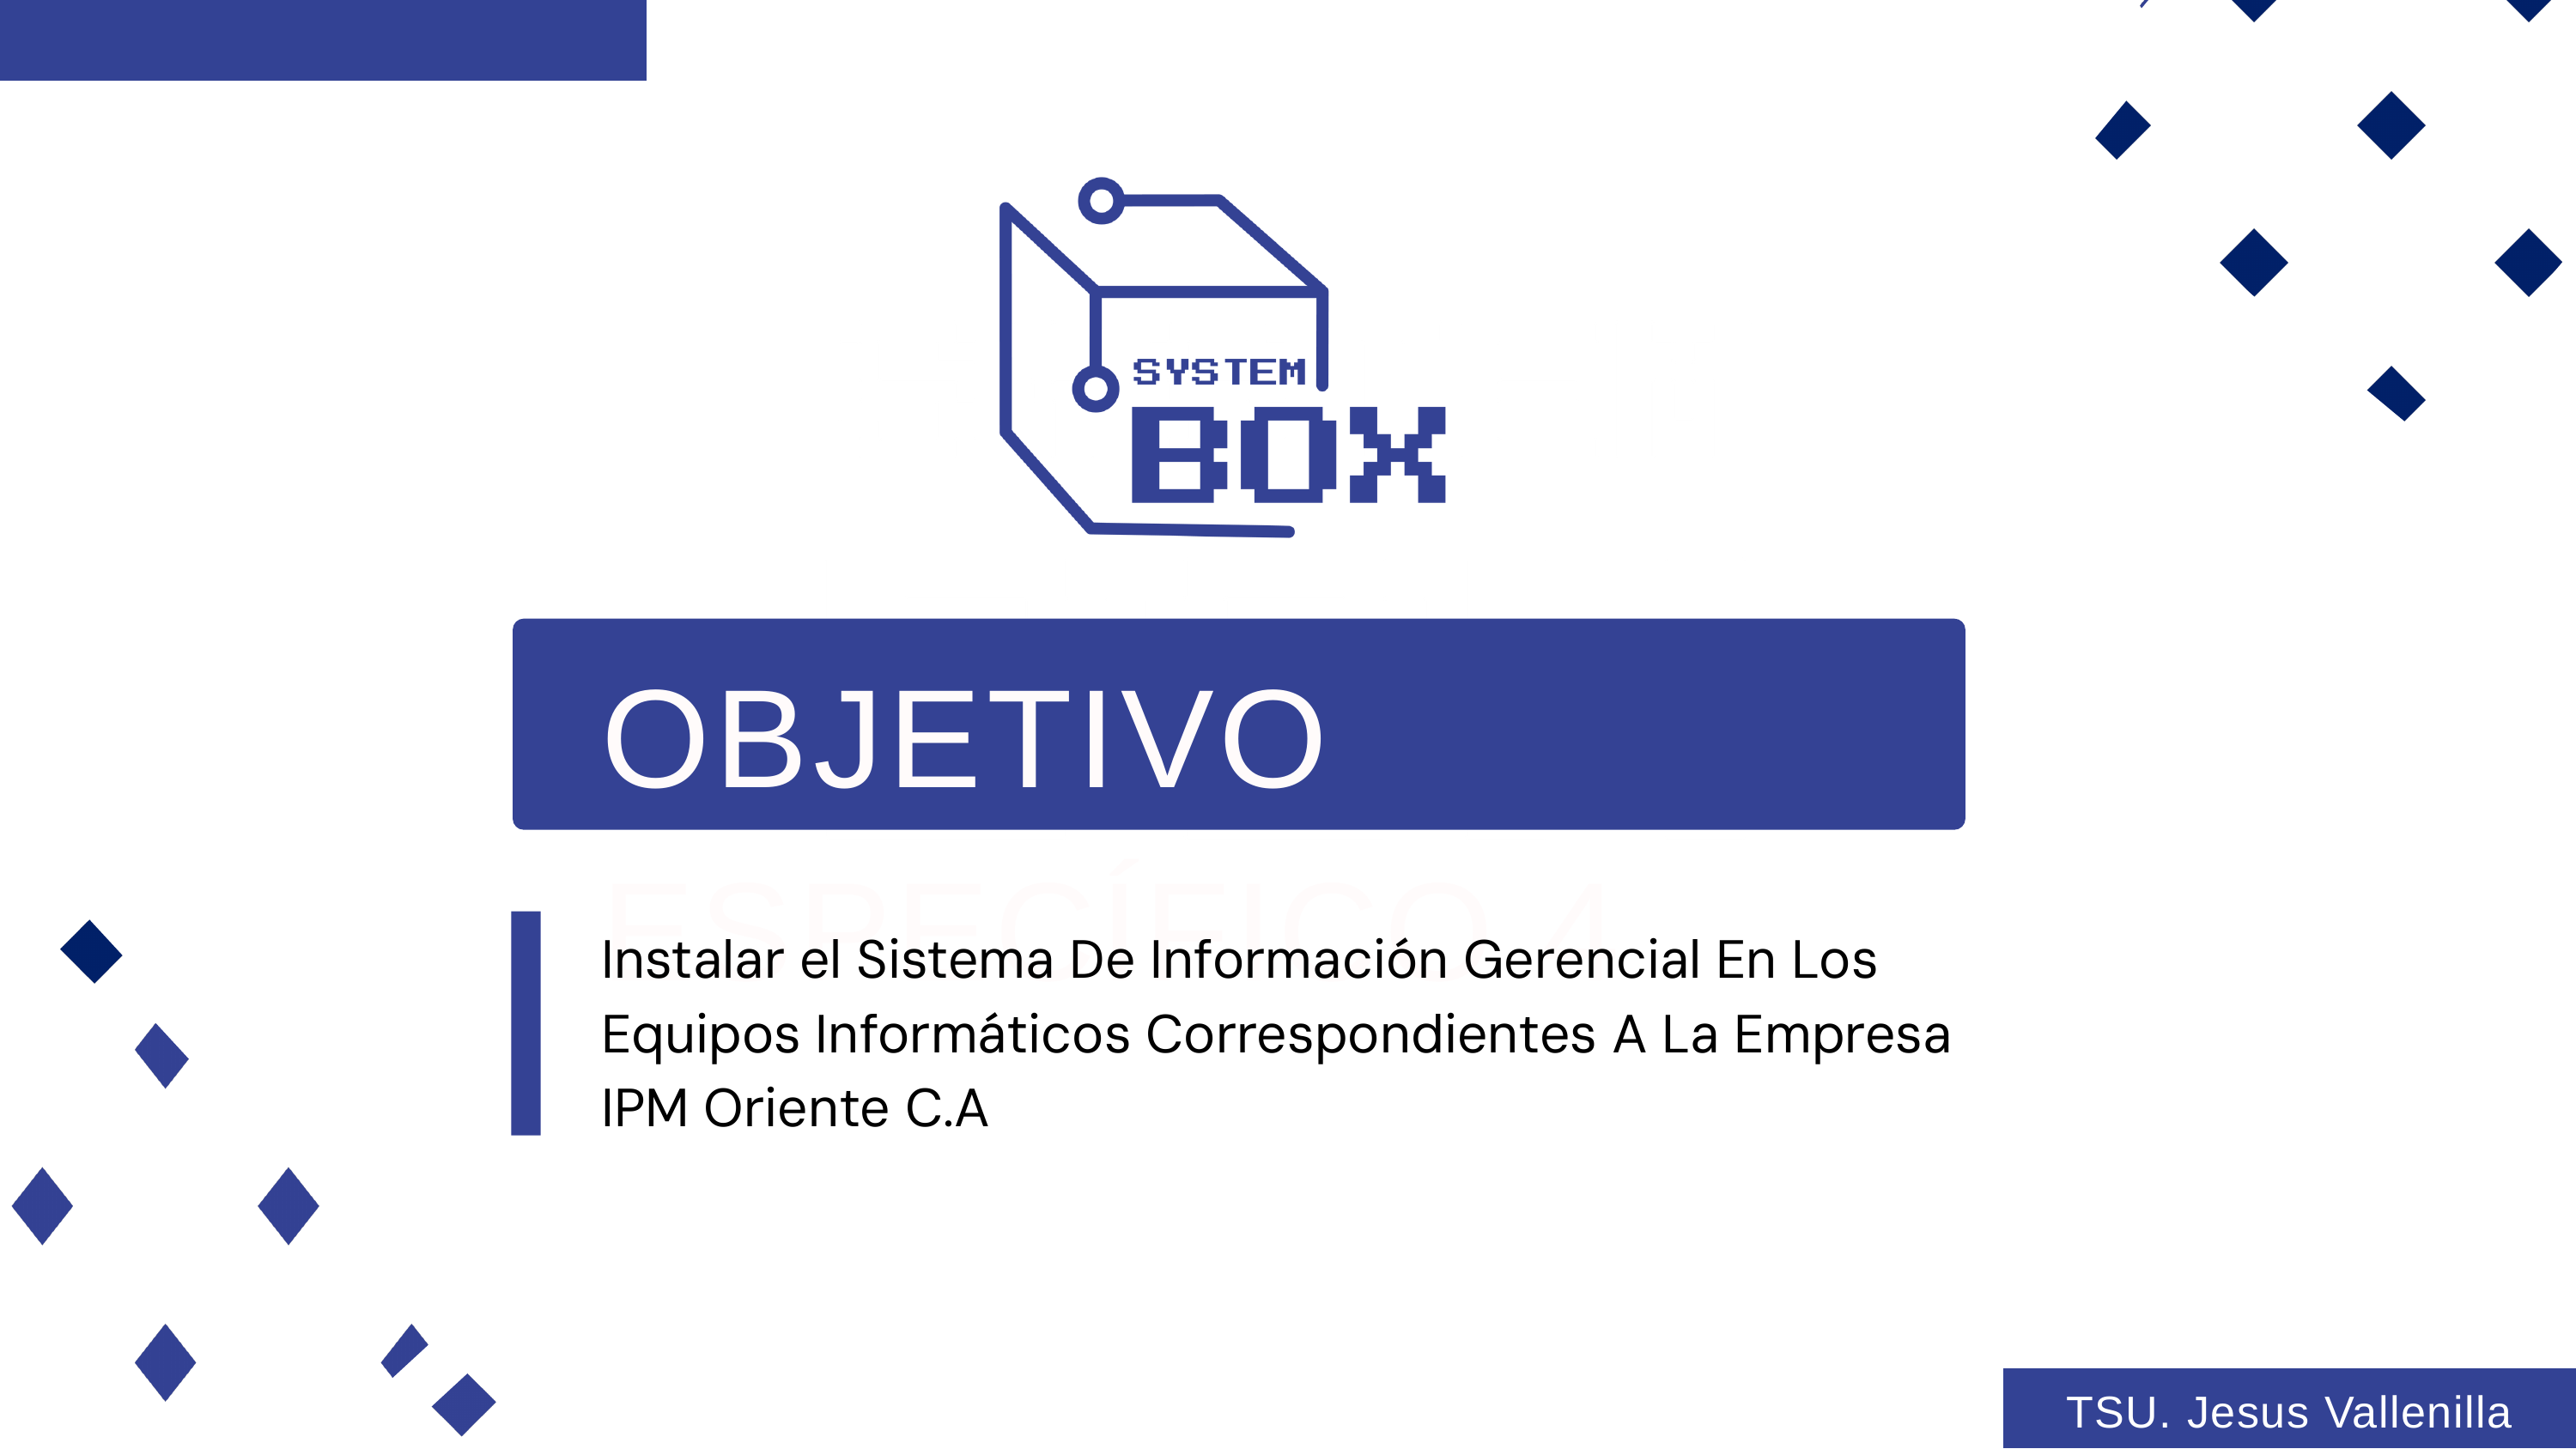

OBJETIVO ESPECÍFICO 4

Instalar el Sistema De Información Gerencial En Los Equipos Informáticos Correspondientes A La Empresa IPM Oriente C.A

TSU. Jesus Vallenilla